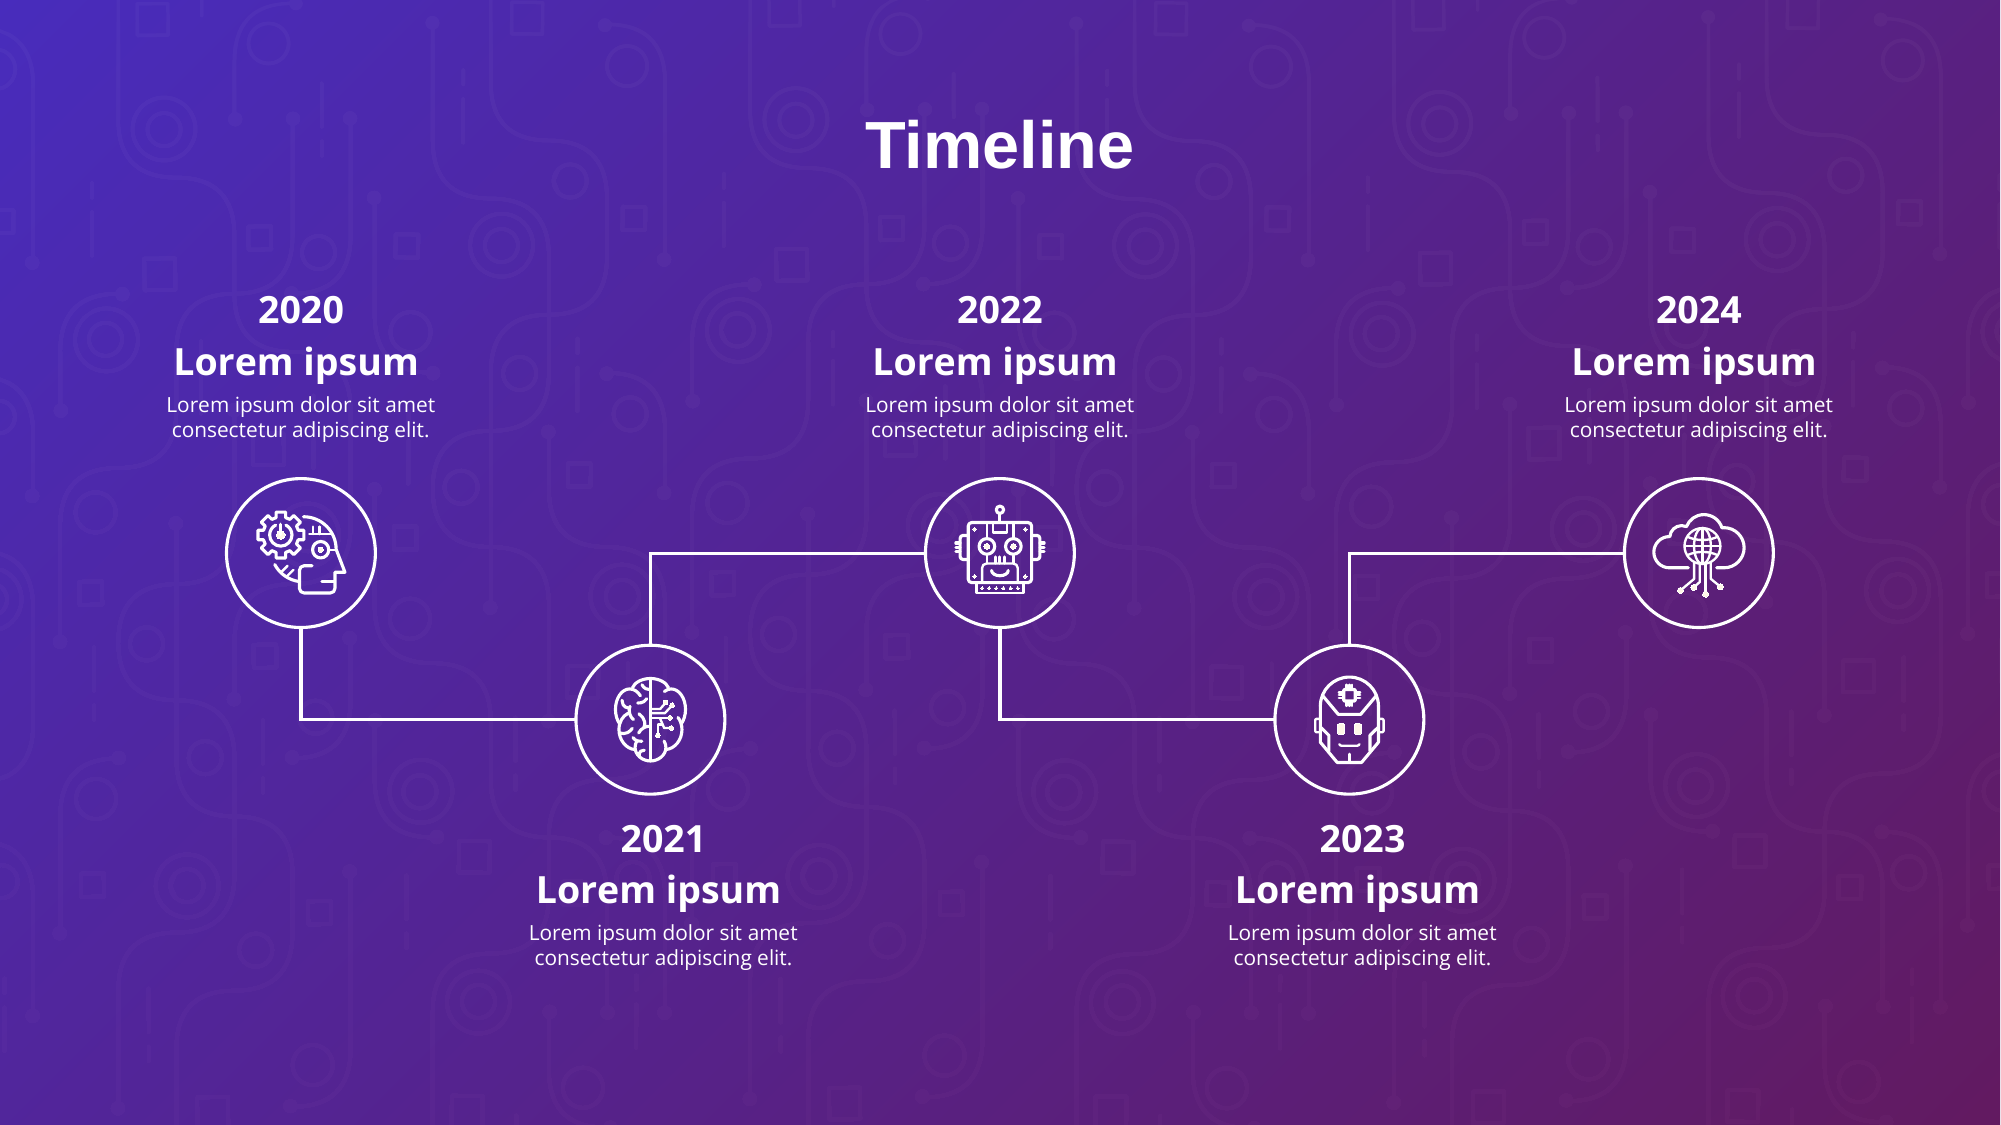

# Timeline
2020
2022
2024
Lorem ipsum
Lorem ipsum
Lorem ipsum
Lorem ipsum dolor sit amet consectetur adipiscing elit.
Lorem ipsum dolor sit amet consectetur adipiscing elit.
Lorem ipsum dolor sit amet consectetur adipiscing elit.

2021
2023
Lorem ipsum
Lorem ipsum
Lorem ipsum dolor sit amet consectetur adipiscing elit.
Lorem ipsum dolor sit amet consectetur adipiscing elit.